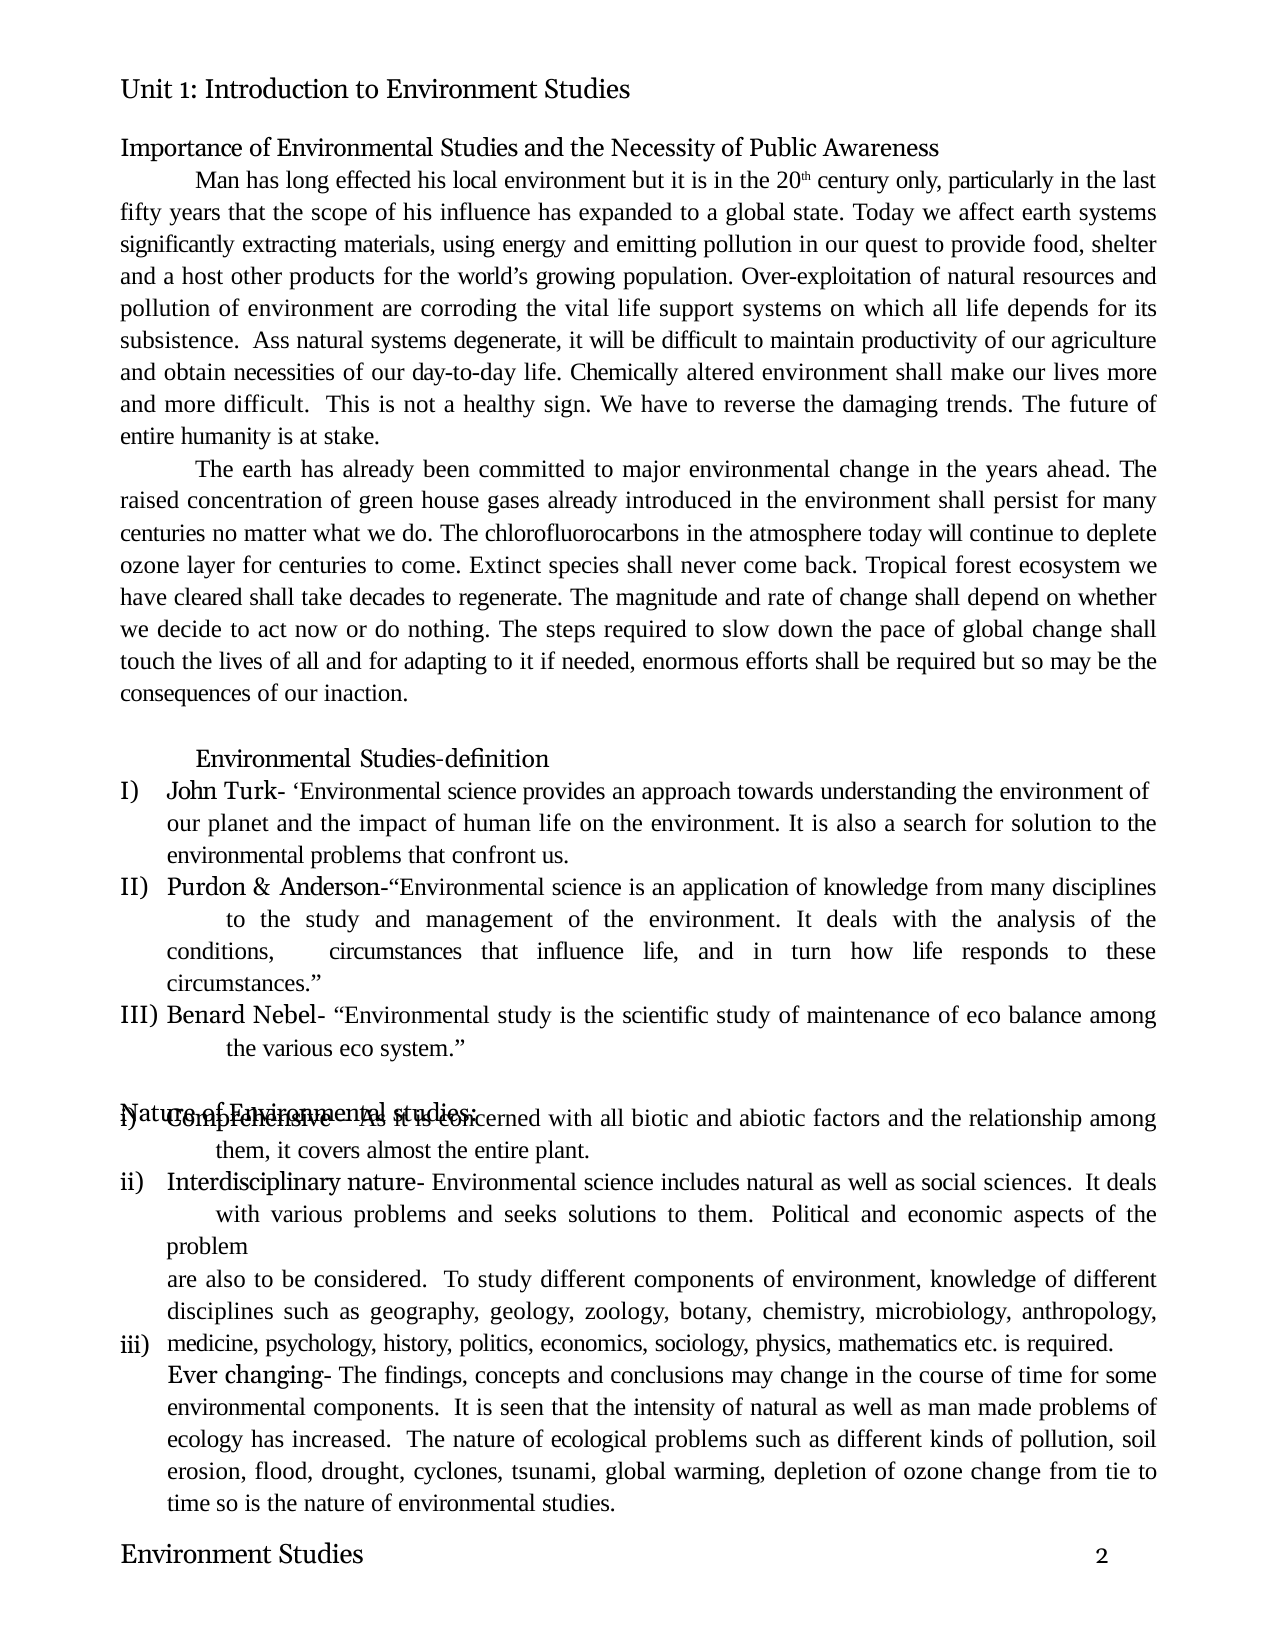

Unit 1: Introduction to Environment Studies
Importance of Environmental Studies and the Necessity of Public Awareness
Man has long effected his local environment but it is in the 20th century only, particularly in the last
fifty years that the scope of his influence has expanded to a global state. Today we affect earth systems significantly extracting materials, using energy and emitting pollution in our quest to provide food, shelter and a host other products for the world’s growing population. Over-exploitation of natural resources and pollution of environment are corroding the vital life support systems on which all life depends for its subsistence. Ass natural systems degenerate, it will be difficult to maintain productivity of our agriculture and obtain necessities of our day-to-day life. Chemically altered environment shall make our lives more and more difficult. This is not a healthy sign. We have to reverse the damaging trends. The future of entire humanity is at stake.
The earth has already been committed to major environmental change in the years ahead. The raised concentration of green house gases already introduced in the environment shall persist for many centuries no matter what we do. The chlorofluorocarbons in the atmosphere today will continue to deplete ozone layer for centuries to come. Extinct species shall never come back. Tropical forest ecosystem we have cleared shall take decades to regenerate. The magnitude and rate of change shall depend on whether we decide to act now or do nothing. The steps required to slow down the pace of global change shall touch the lives of all and for adapting to it if needed, enormous efforts shall be required but so may be the consequences of our inaction.

Environmental Studies-definition
John Turk- ‘Environmental science provides an approach towards understanding the environment of
our planet and the impact of human life on the environment. It is also a search for solution to the environmental problems that confront us.
Purdon & Anderson-“Environmental science is an application of knowledge from many disciplines 	to the study and management of the environment. It deals with the analysis of the conditions, 	circumstances that influence life, and in turn how life responds to these circumstances.”
Benard Nebel- “Environmental study is the scientific study of maintenance of eco balance among 	the various eco system.”

Nature of Environmental studies:
Comprehensive – As it is concerned with all biotic and abiotic factors and the relationship among 	them, it covers almost the entire plant.
Interdisciplinary nature- Environmental science includes natural as well as social sciences. It deals 	with various problems and seeks solutions to them. Political and economic aspects of the problem
are also to be considered. To study different components of environment, knowledge of different disciplines such as geography, geology, zoology, botany, chemistry, microbiology, anthropology, medicine, psychology, history, politics, economics, sociology, physics, mathematics etc. is required.
Ever changing- The findings, concepts and conclusions may change in the course of time for some environmental components. It is seen that the intensity of natural as well as man made problems of ecology has increased. The nature of ecological problems such as different kinds of pollution, soil erosion, flood, drought, cyclones, tsunami, global warming, depletion of ozone change from tie to time so is the nature of environmental studies.
iii)
Environment Studies
2